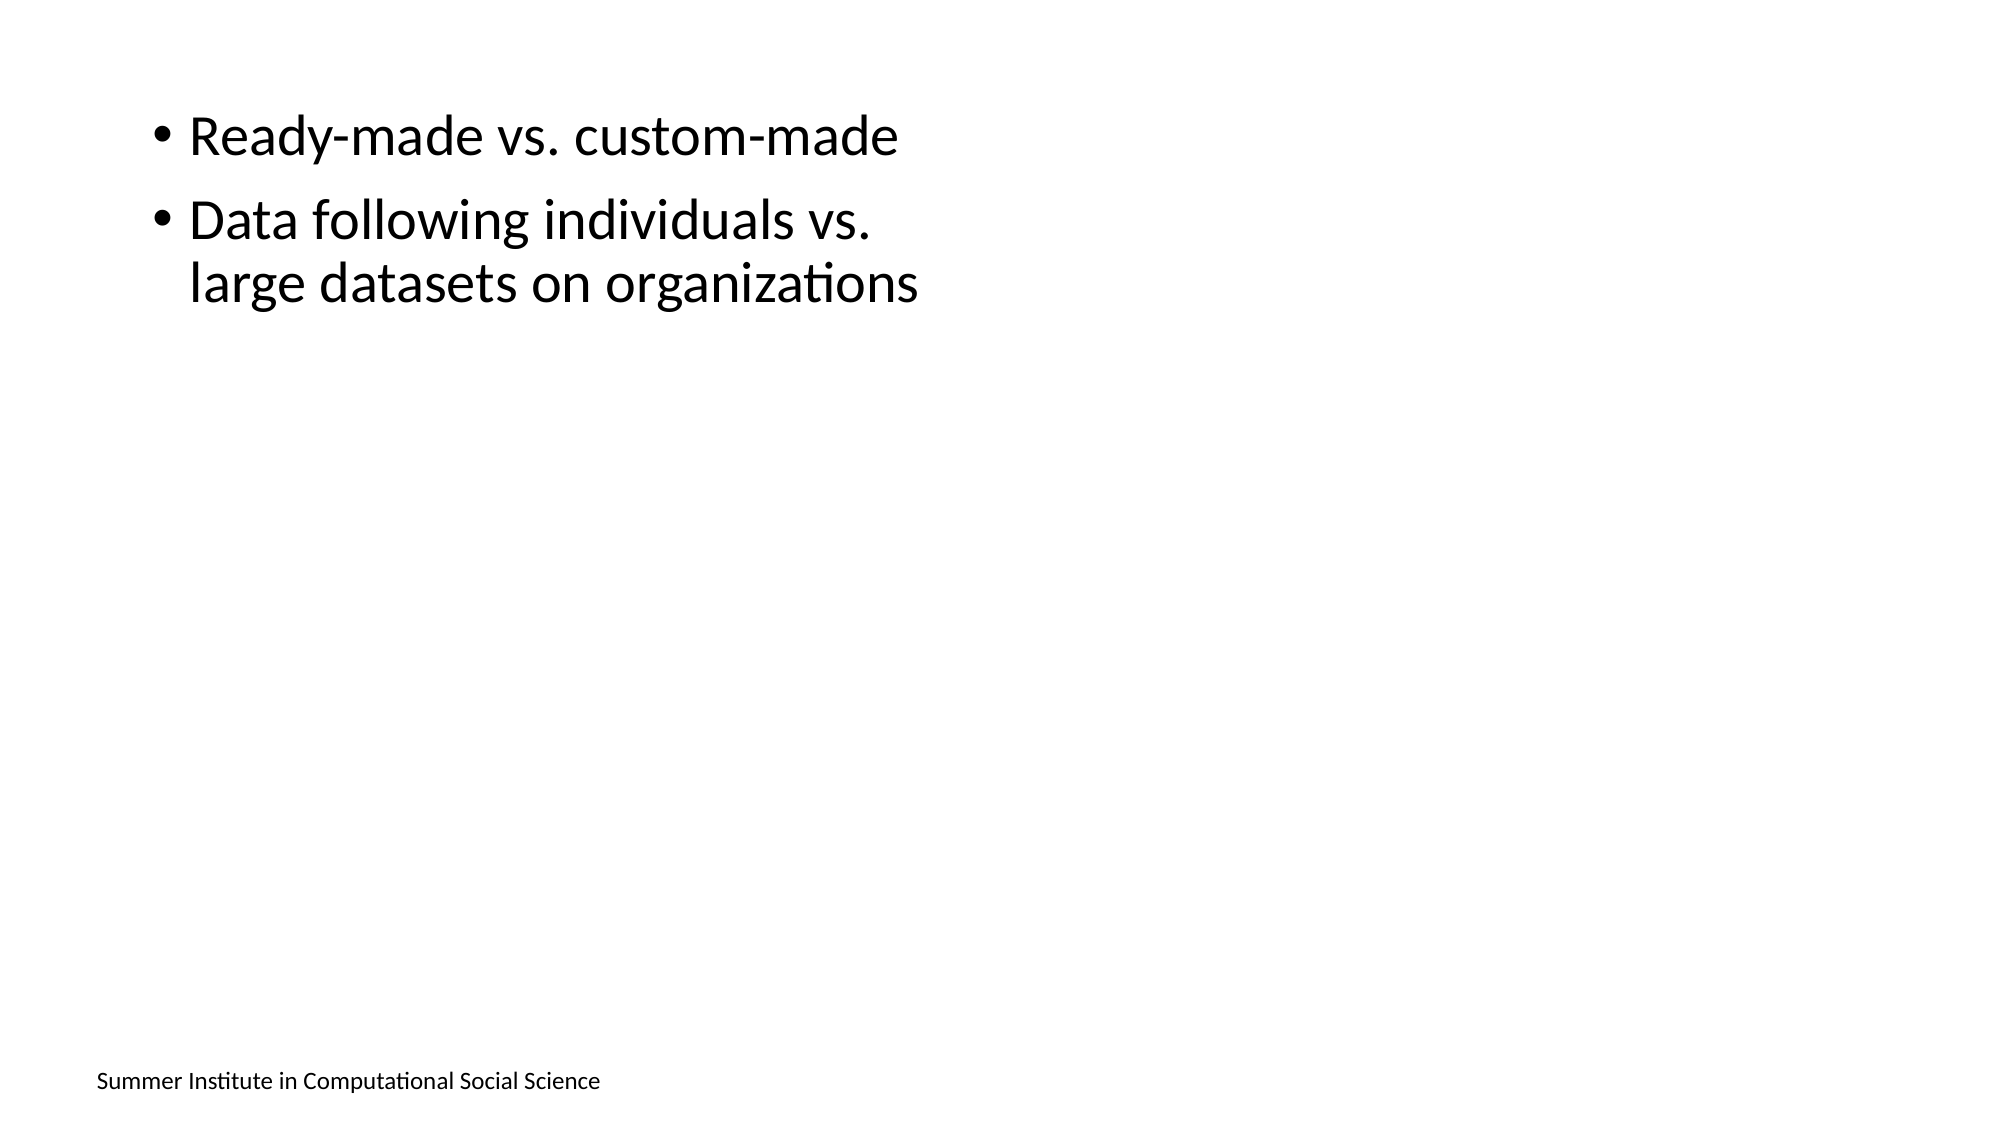

Ready-made vs. custom-made
Data following individuals vs. large datasets on organizations